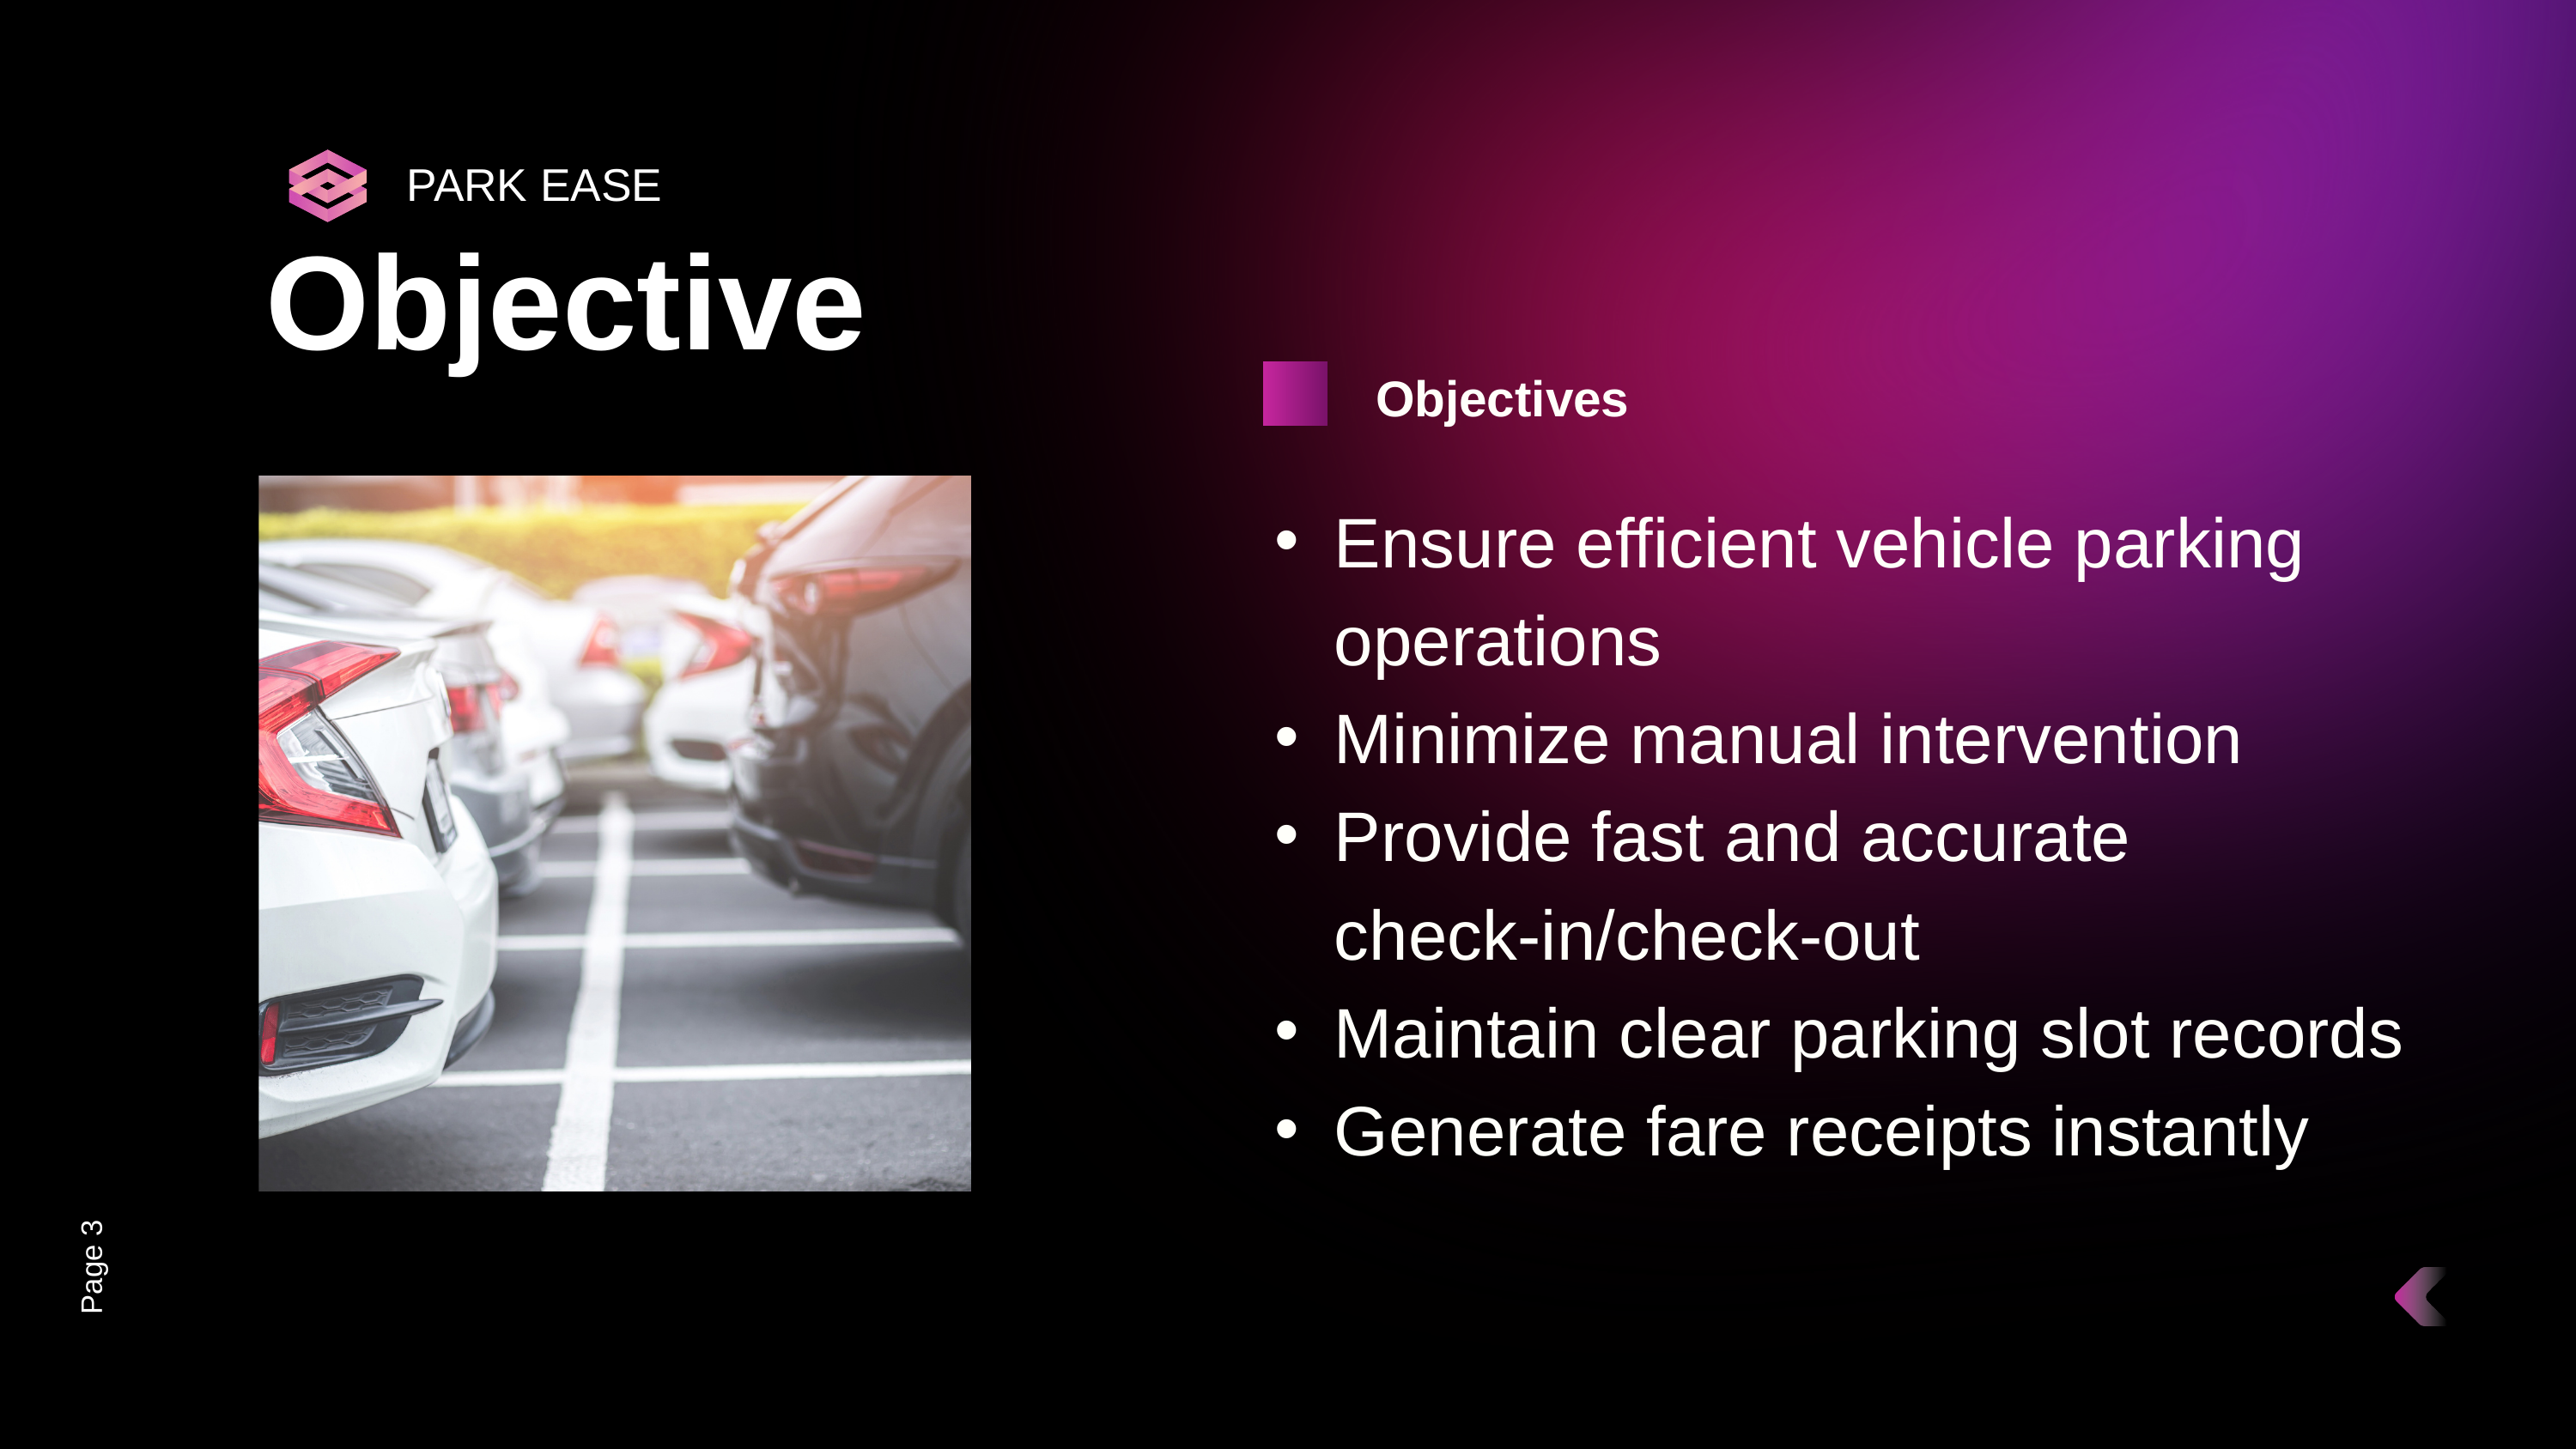

PARK EASE
Objective
Objectives

Ensure efficient vehicle parking operations
Minimize manual intervention
Provide fast and accurate check-in/check-out
Maintain clear parking slot records
Generate fare receipts instantly

Page 3